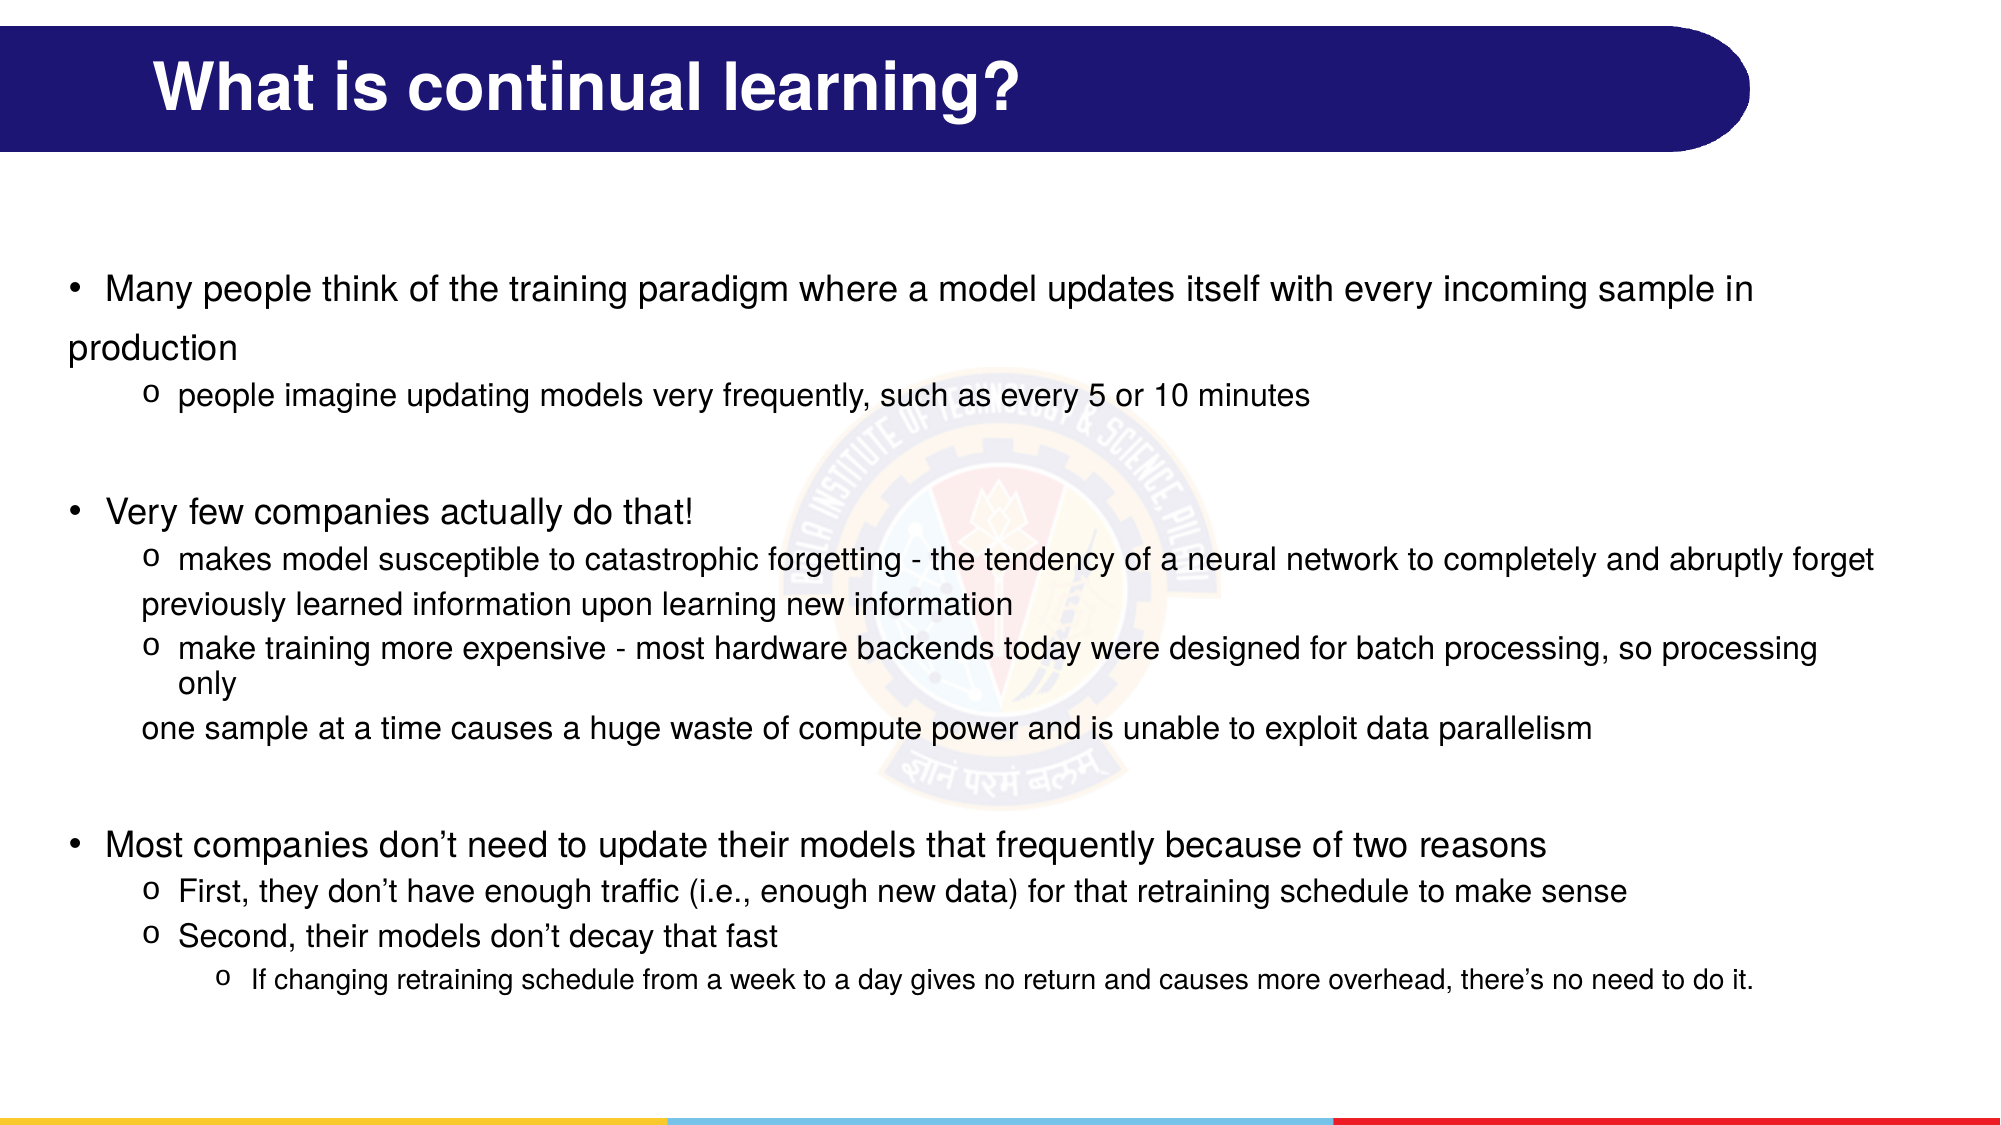

# What is continual learning?

Many people think of the training paradigm where a model updates itself with every incoming sample in
production
people imagine updating models very frequently, such as every 5 or 10 minutes

Very few companies actually do that!
makes model susceptible to catastrophic forgetting - the tendency of a neural network to completely and abruptly forget
previously learned information upon learning new information
make training more expensive - most hardware backends today were designed for batch processing, so processing only
one sample at a time causes a huge waste of compute power and is unable to exploit data parallelism

Most companies don’t need to update their models that frequently because of two reasons
First, they don’t have enough traffic (i.e., enough new data) for that retraining schedule to make sense
Second, their models don’t decay that fast
If changing retraining schedule from a week to a day gives no return and causes more overhead, there’s no need to do it.